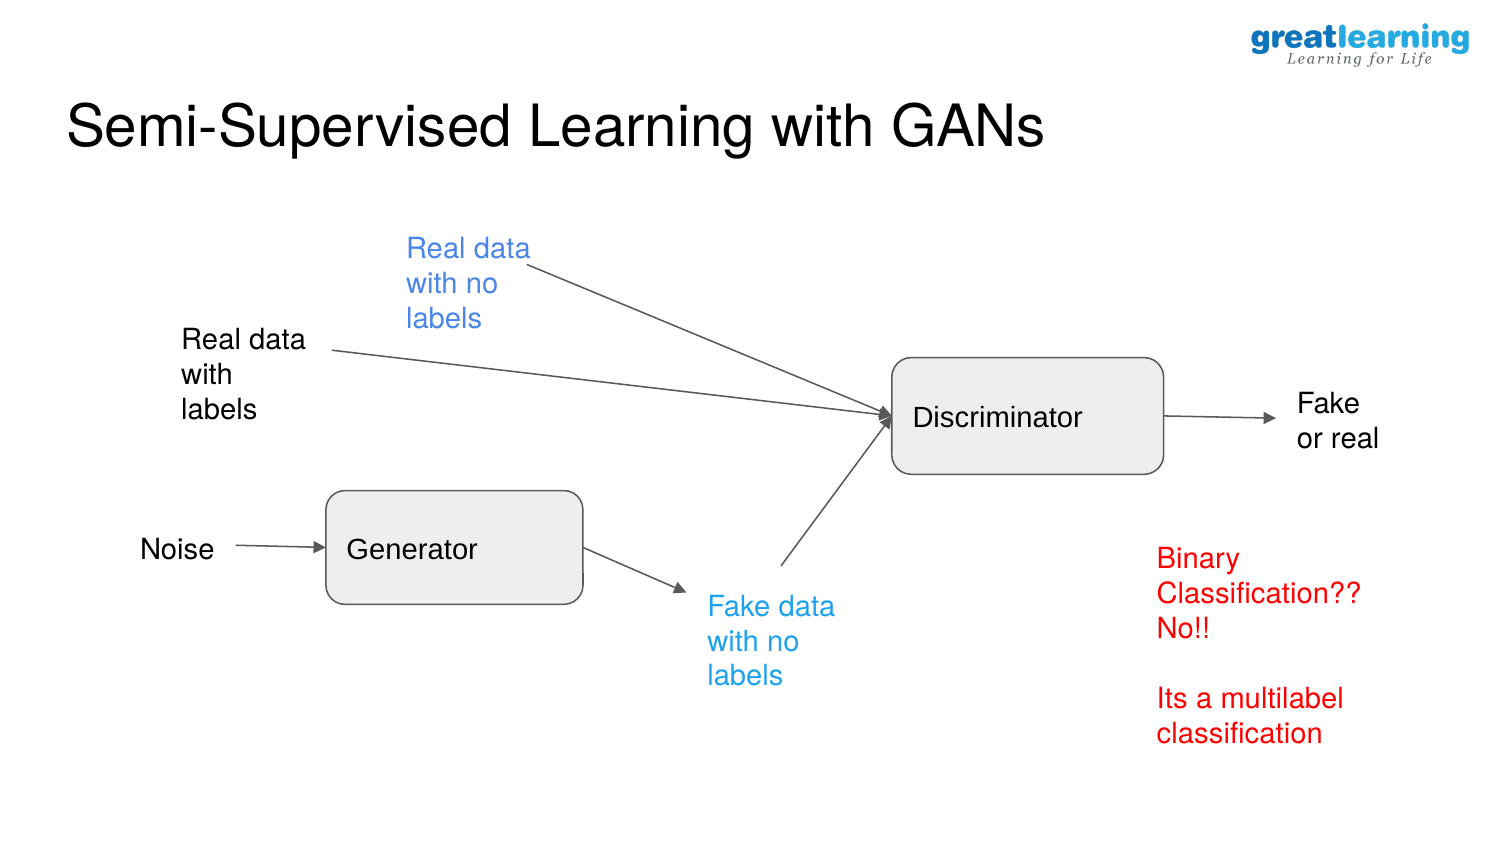

# Semi-Supervised Learning with GANs
Real data with no labels
Real data with labels
Discriminator
Fake or real
Generator
Noise
Binary Classification??
No!!

Its a multilabel classification
Fake data with no labels